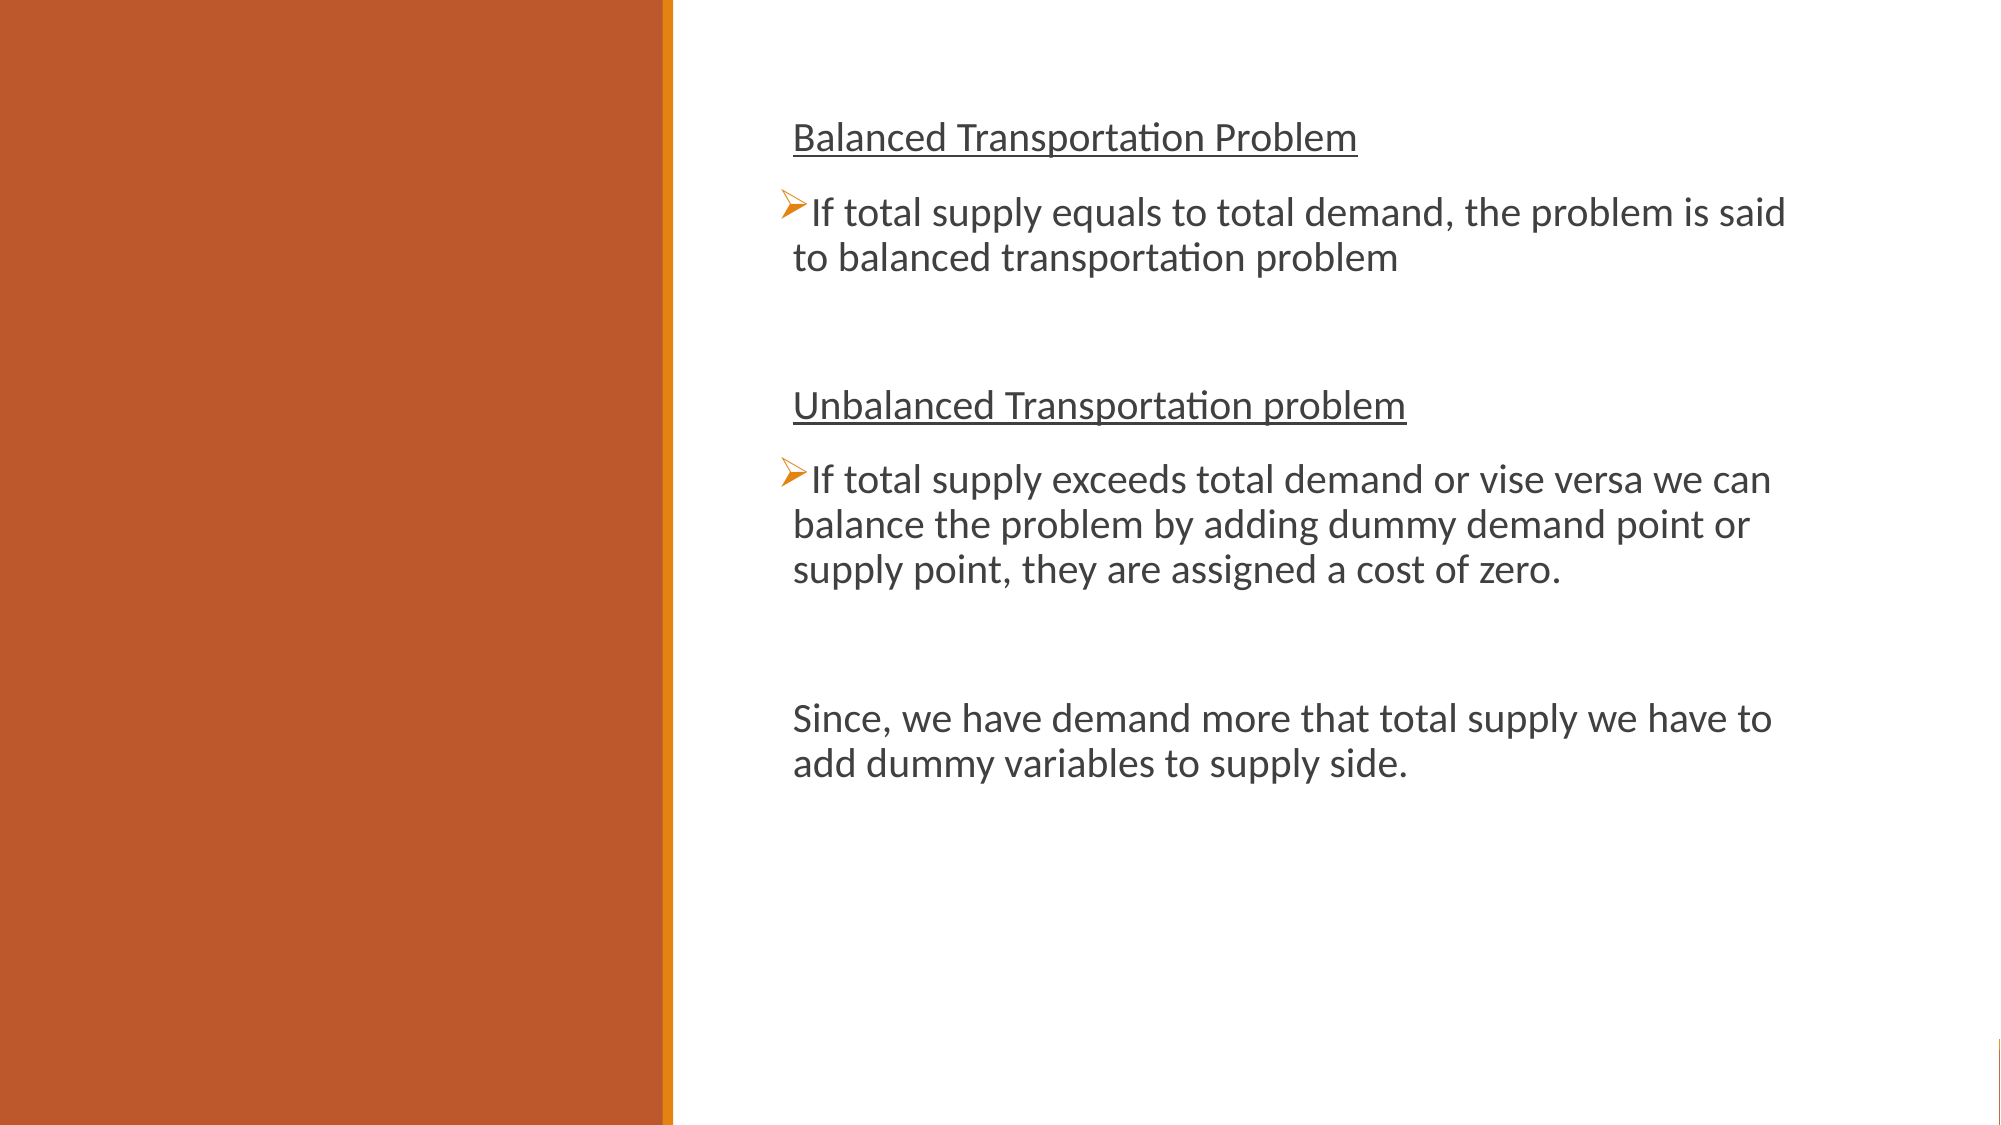

Balanced Transportation Problem
If total supply equals to total demand, the problem is said to balanced transportation problem

Unbalanced Transportation problem
If total supply exceeds total demand or vise versa we can balance the problem by adding dummy demand point or supply point, they are assigned a cost of zero.

Since, we have demand more that total supply we have to add dummy variables to supply side.